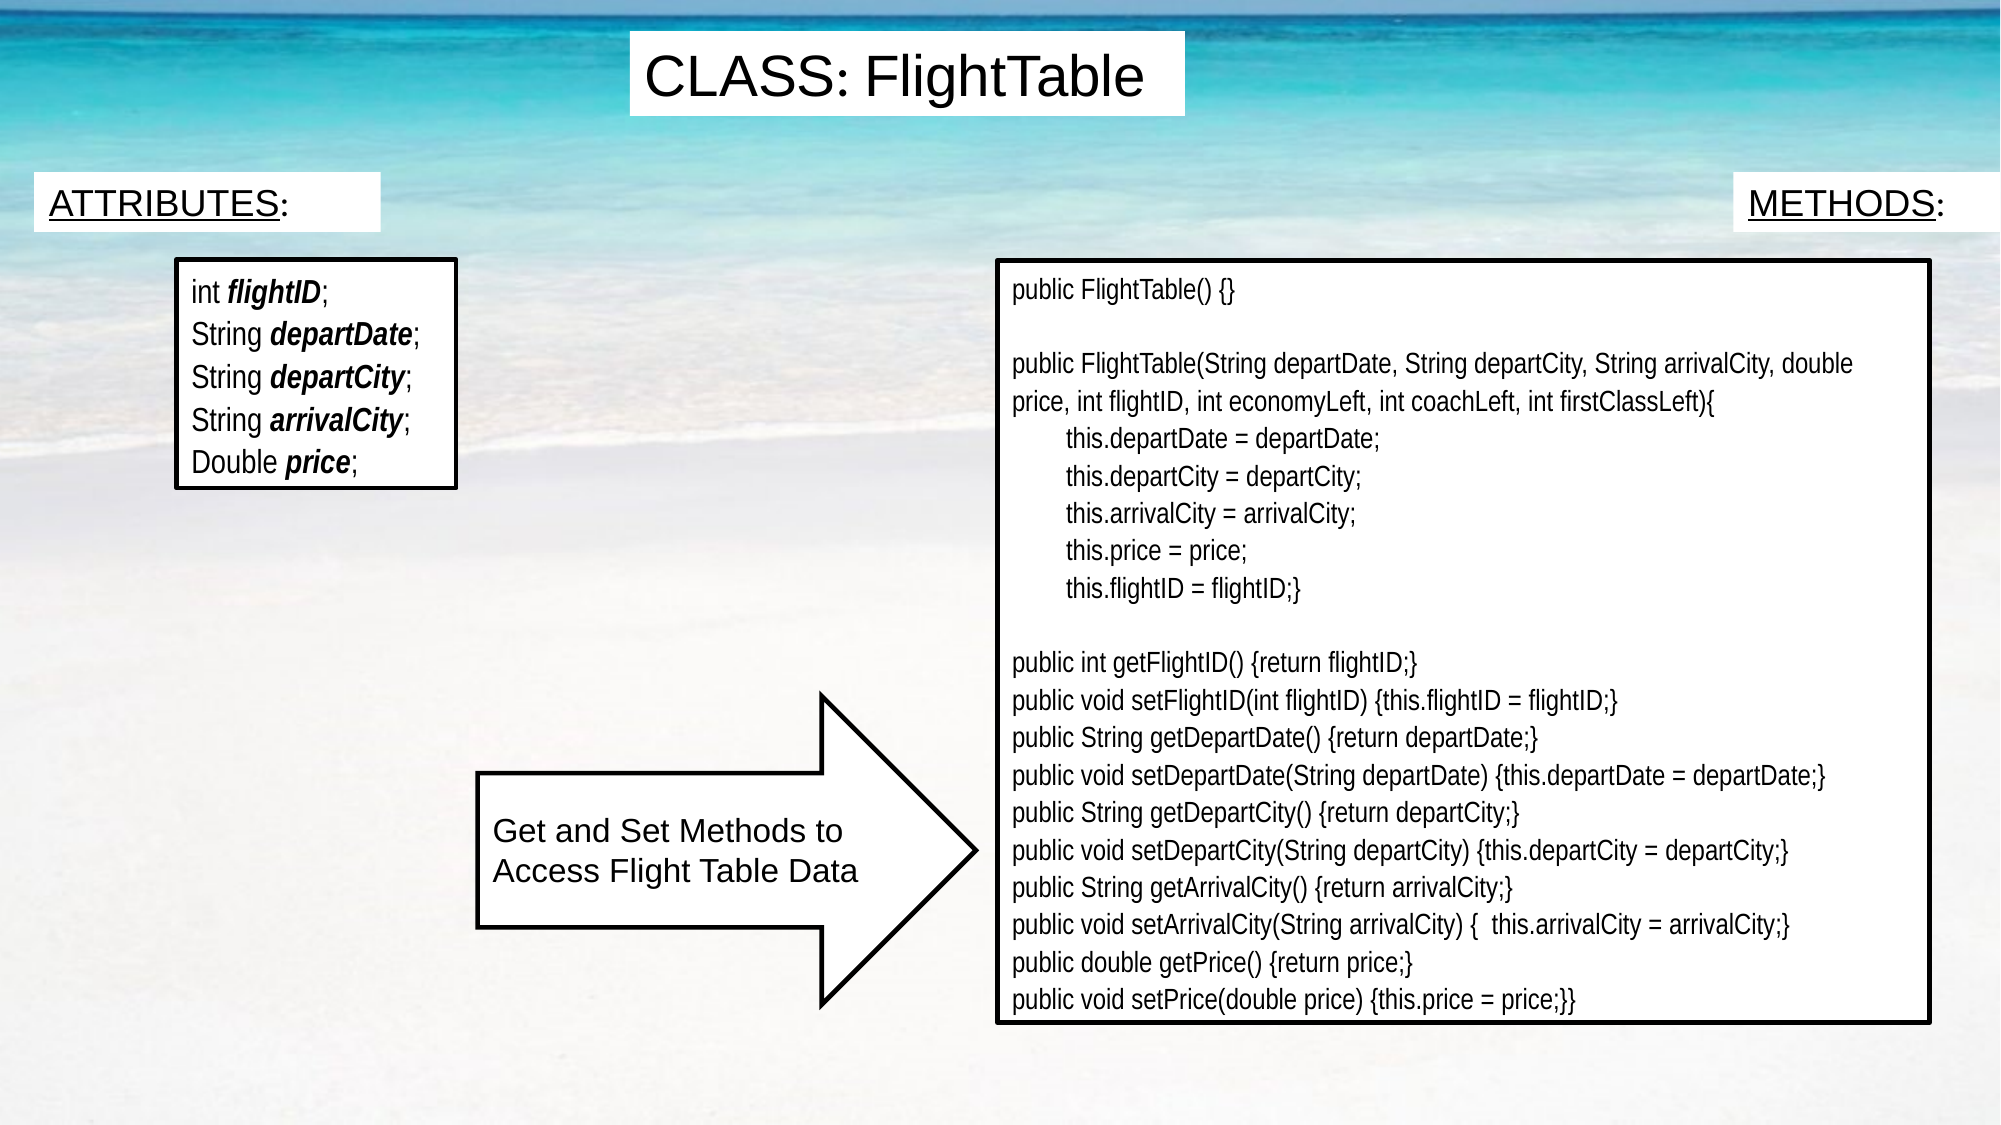

CLASS: FlightTable
ATTRIBUTES:
METHODS:
int flightID;
String departDate;
String departCity;
String arrivalCity;
Double price;
public FlightTable() {}

public FlightTable(String departDate, String departCity, String arrivalCity, double price, int flightID, int economyLeft, int coachLeft, int firstClassLeft){
        this.departDate = departDate;
        this.departCity = departCity;
        this.arrivalCity = arrivalCity;
        this.price = price;
        this.flightID = flightID;}

public int getFlightID() {return flightID;}
public void setFlightID(int flightID) {this.flightID = flightID;}
public String getDepartDate() {return departDate;}
public void setDepartDate(String departDate) {this.departDate = departDate;}
public String getDepartCity() {return departCity;}
public void setDepartCity(String departCity) {this.departCity = departCity;}
public String getArrivalCity() {return arrivalCity;}
public void setArrivalCity(String arrivalCity) {  this.arrivalCity = arrivalCity;}
public double getPrice() {return price;}
public void setPrice(double price) {this.price = price;}}

Get and Set Methods to Access Flight Table Data